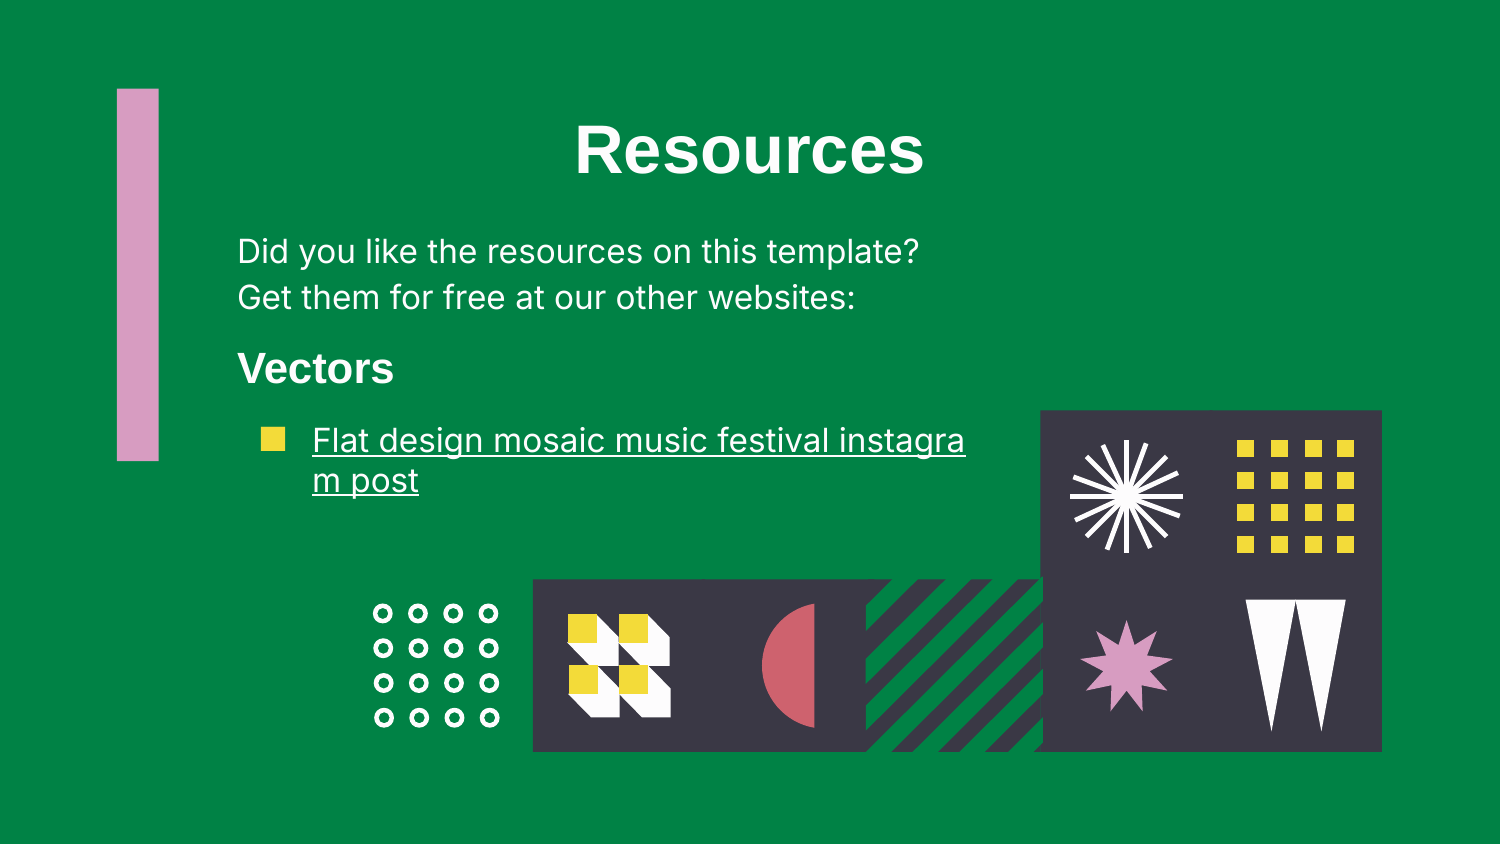

# Resources
Did you like the resources on this template? Get them for free at our other websites:
Vectors
Flat design mosaic music festival instagram post